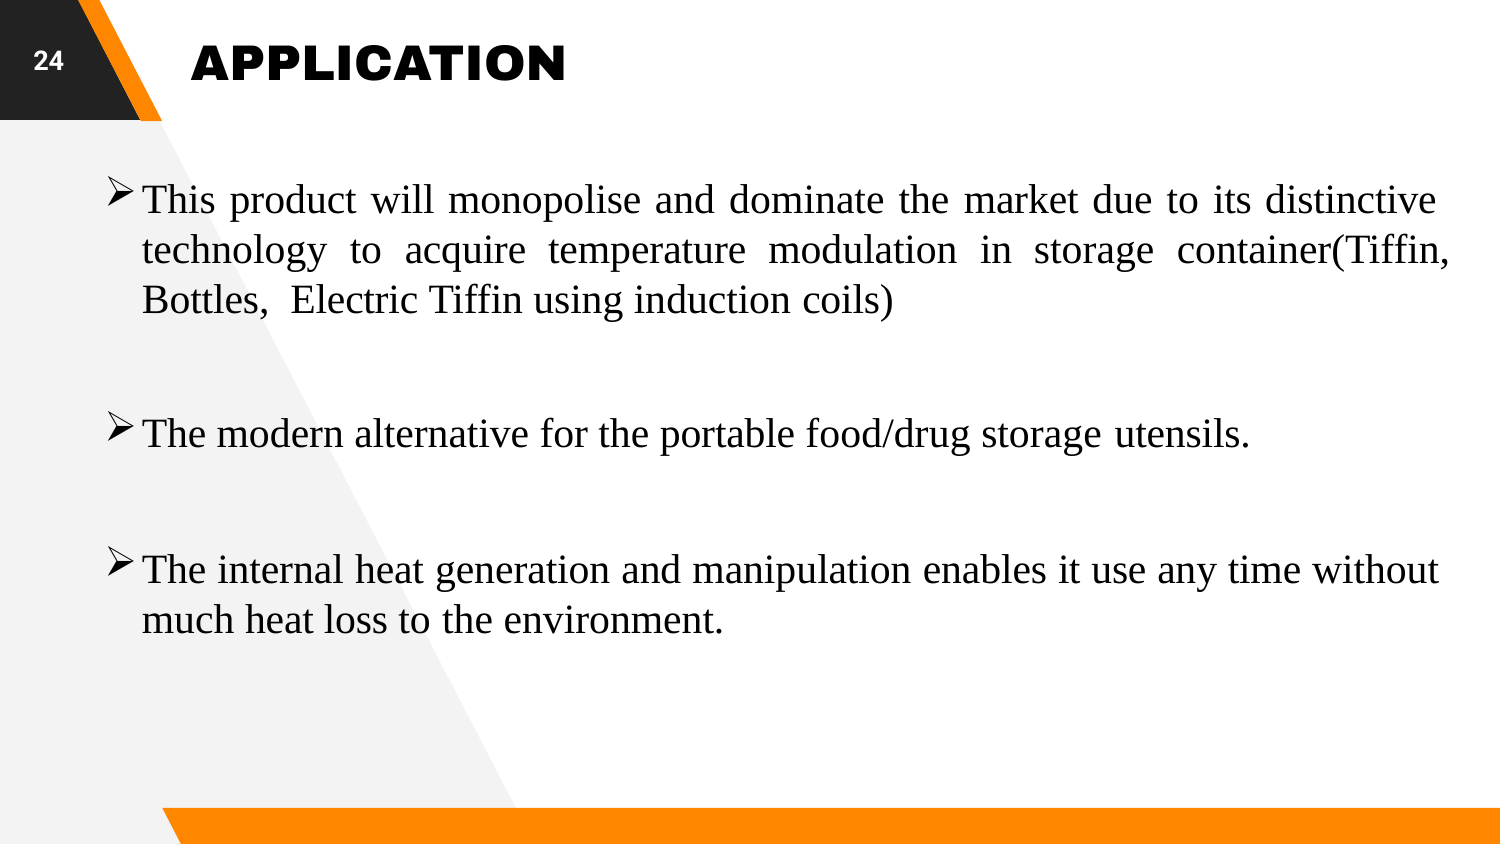

24
APPLICATION
This product will monopolise and dominate the market due to its distinctive  technology to acquire temperature modulation in storage container(Tiffin, Bottles,  Electric Tiffin using induction coils)

The modern alternative for the portable food/drug storage utensils.

The internal heat generation and manipulation enables it use any time without  much heat loss to the environment.